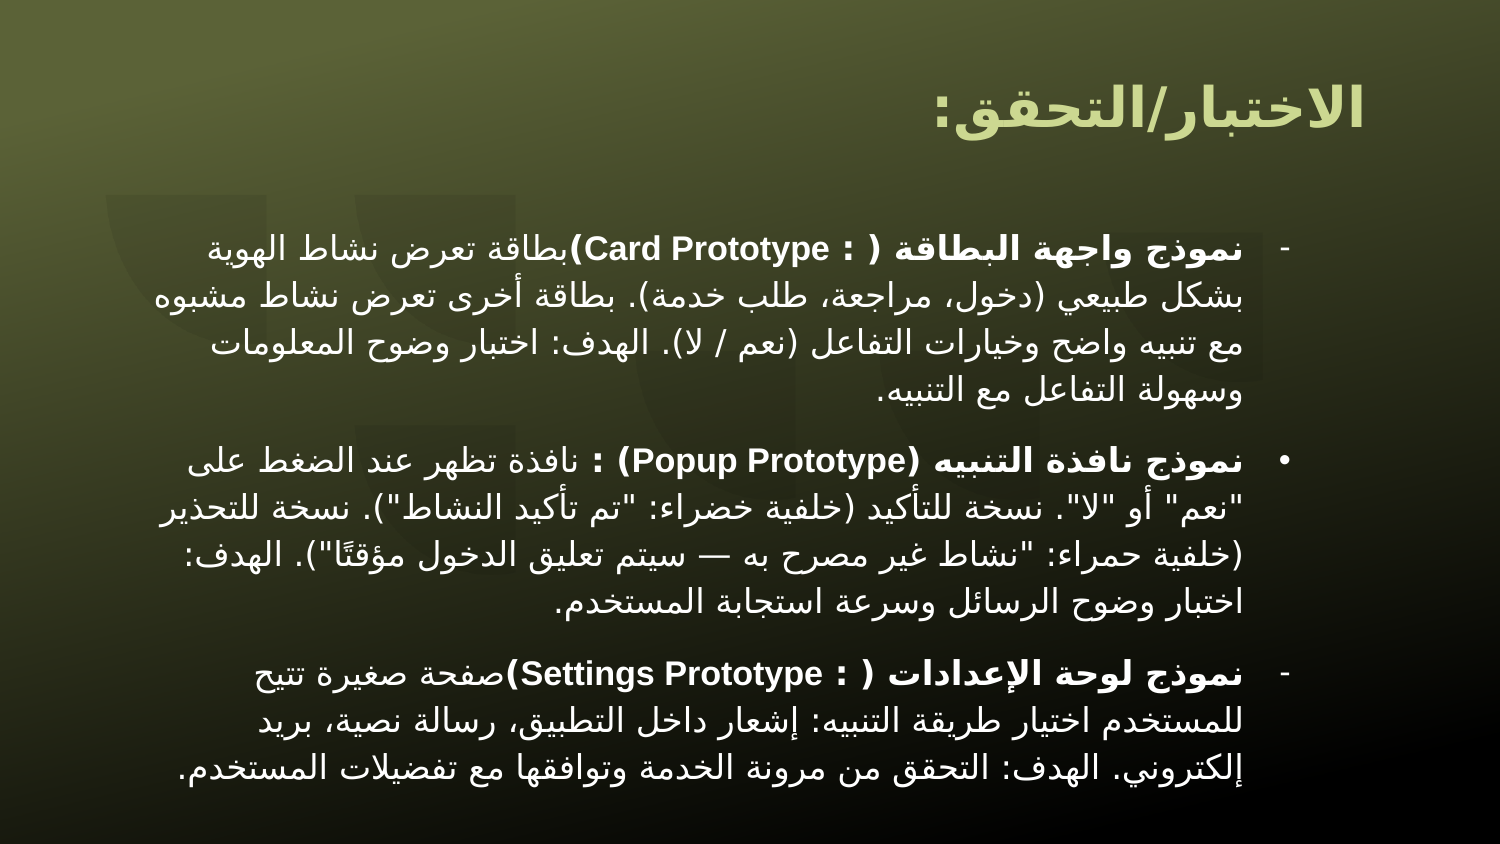

الاختبار/التحقق:

نموذج واجهة البطاقة ( : Card Prototype)بطاقة تعرض نشاط الهوية بشكل طبيعي (دخول، مراجعة، طلب خدمة). بطاقة أخرى تعرض نشاط مشبوه مع تنبيه واضح وخيارات التفاعل (نعم / لا). الهدف: اختبار وضوح المعلومات وسهولة التفاعل مع التنبيه.
نموذج نافذة التنبيه (Popup Prototype) : نافذة تظهر عند الضغط على "نعم" أو "لا". نسخة للتأكيد (خلفية خضراء: "تم تأكيد النشاط"). نسخة للتحذير (خلفية حمراء: "نشاط غير مصرح به — سيتم تعليق الدخول مؤقتًا"). الهدف: اختبار وضوح الرسائل وسرعة استجابة المستخدم.
نموذج لوحة الإعدادات ( : Settings Prototype)صفحة صغيرة تتيح للمستخدم اختيار طريقة التنبيه: إشعار داخل التطبيق، رسالة نصية، بريد إلكتروني. الهدف: التحقق من مرونة الخدمة وتوافقها مع تفضيلات المستخدم.